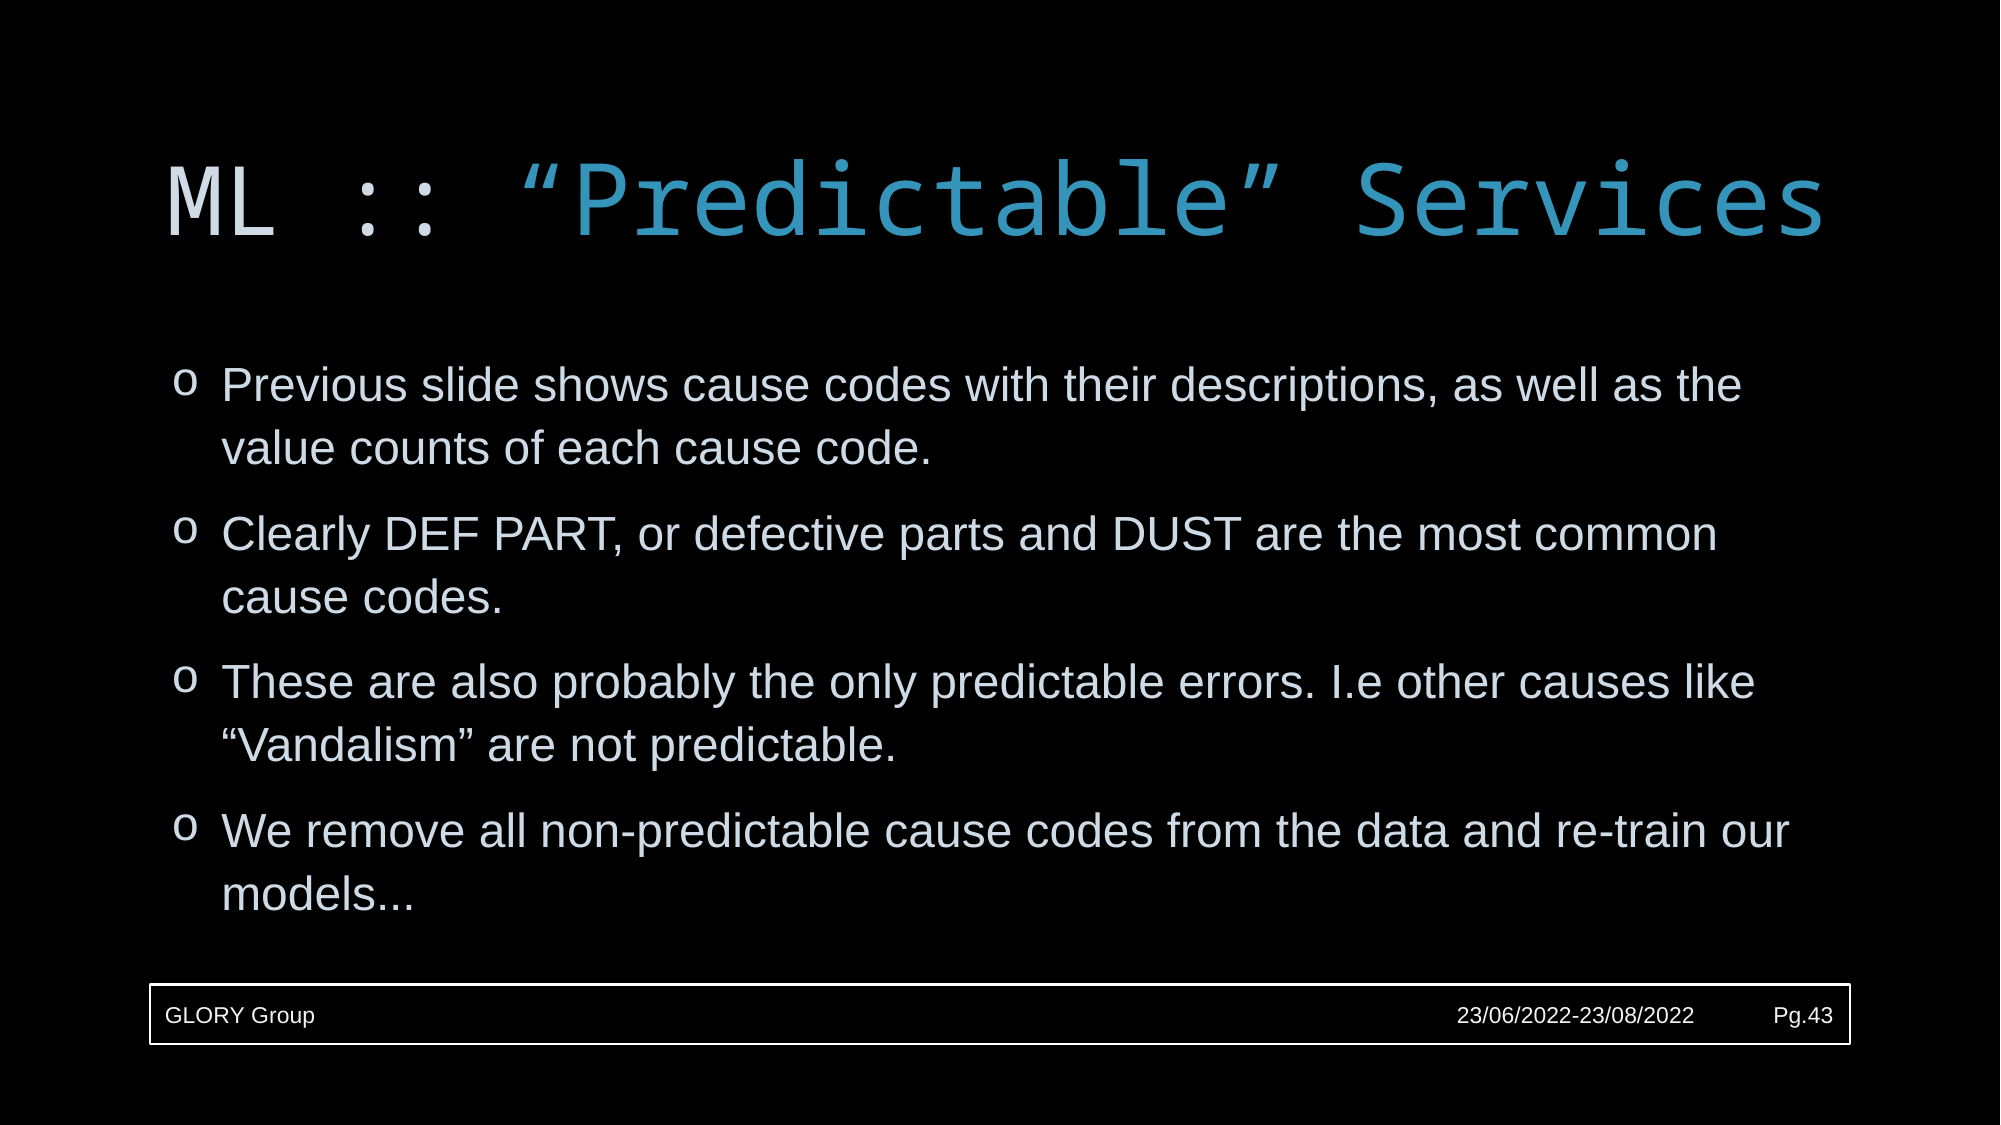

# ML :: “Predictable” Services
Previous slide shows cause codes with their descriptions, as well as the value counts of each cause code.
Clearly DEF PART, or defective parts and DUST are the most common cause codes.
These are also probably the only predictable errors. I.e other causes like “Vandalism” are not predictable.
We remove all non-predictable cause codes from the data and re-train our models...
GLORY Group
23/06/2022-23/08/2022
Pg.43